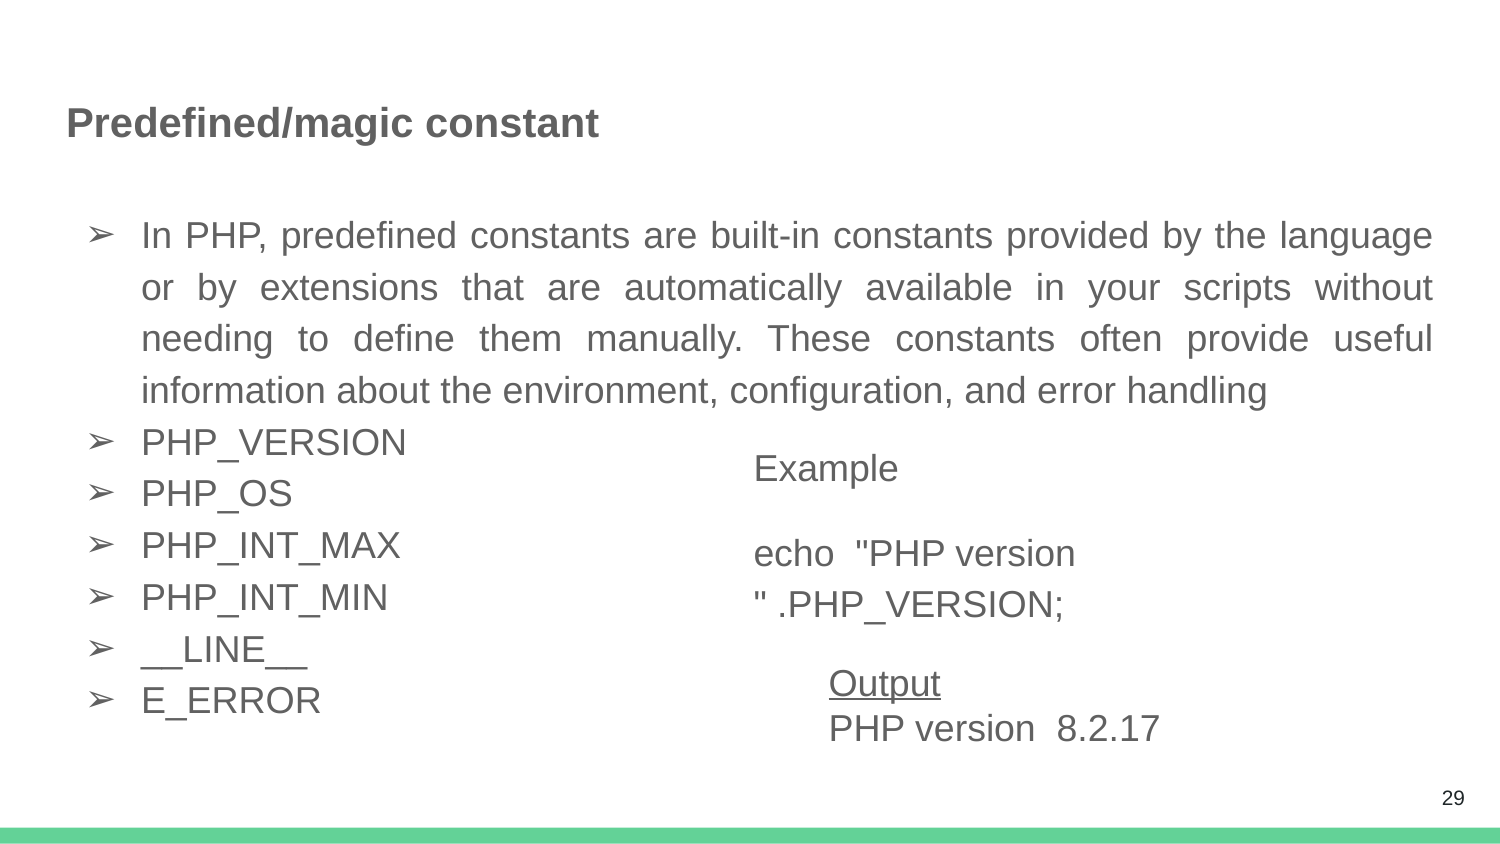

# Predefined/magic constant
In PHP, predefined constants are built-in constants provided by the language or by extensions that are automatically available in your scripts without needing to define them manually. These constants often provide useful information about the environment, configuration, and error handling
PHP_VERSION
PHP_OS
PHP_INT_MAX
PHP_INT_MIN
__LINE__
E_ERROR

Example
echo  "PHP version  " .PHP_VERSION;
Output
PHP version  8.2.17
29